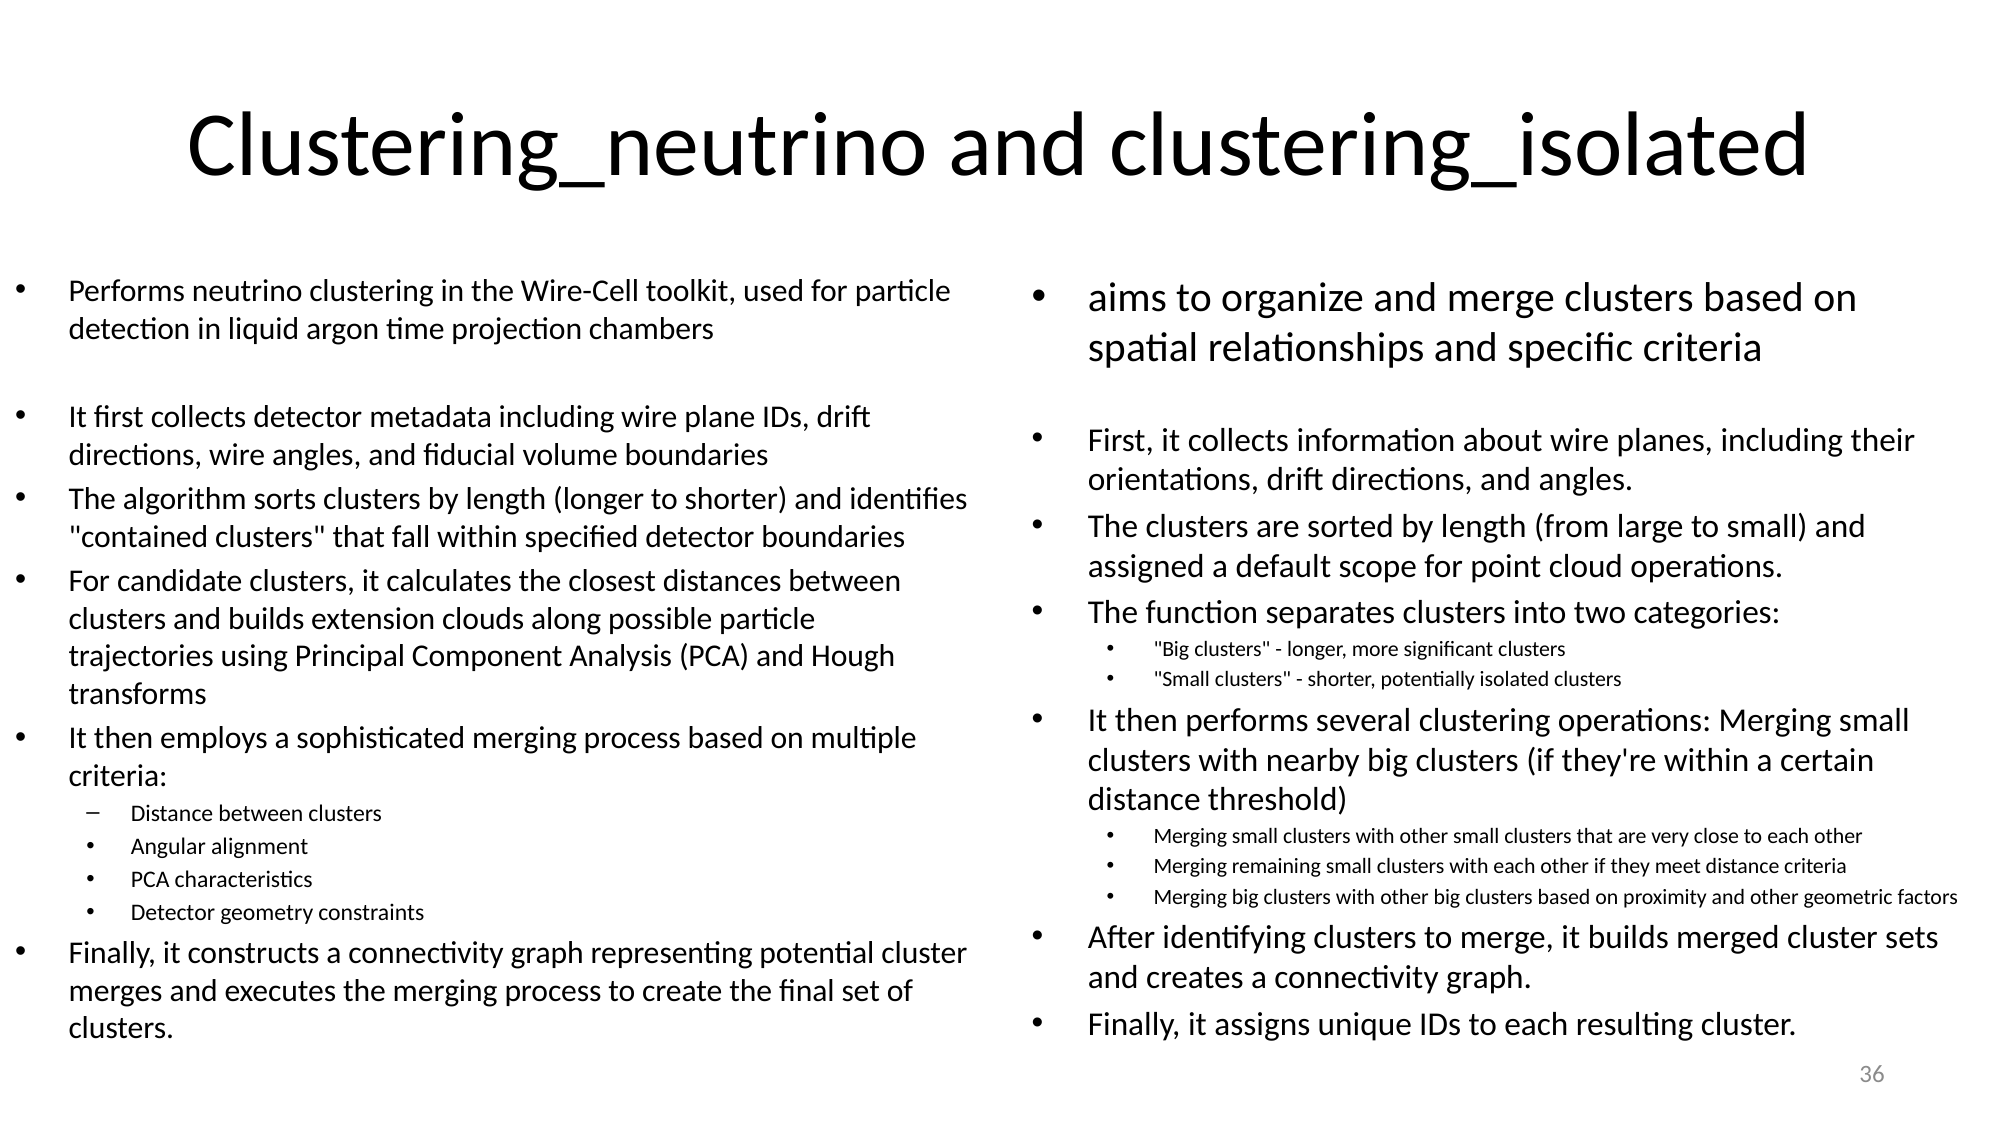

# Clustering_neutrino and clustering_isolated
Performs neutrino clustering in the Wire-Cell toolkit, used for particle detection in liquid argon time projection chambers

It first collects detector metadata including wire plane IDs, drift directions, wire angles, and fiducial volume boundaries
The algorithm sorts clusters by length (longer to shorter) and identifies "contained clusters" that fall within specified detector boundaries
For candidate clusters, it calculates the closest distances between clusters and builds extension clouds along possible particle trajectories using Principal Component Analysis (PCA) and Hough transforms
It then employs a sophisticated merging process based on multiple criteria:
Distance between clusters
Angular alignment
PCA characteristics
Detector geometry constraints
Finally, it constructs a connectivity graph representing potential cluster merges and executes the merging process to create the final set of clusters.
aims to organize and merge clusters based on spatial relationships and specific criteria

First, it collects information about wire planes, including their orientations, drift directions, and angles.
The clusters are sorted by length (from large to small) and assigned a default scope for point cloud operations.
The function separates clusters into two categories:
"Big clusters" - longer, more significant clusters
"Small clusters" - shorter, potentially isolated clusters
It then performs several clustering operations: Merging small clusters with nearby big clusters (if they're within a certain distance threshold)
Merging small clusters with other small clusters that are very close to each other
Merging remaining small clusters with each other if they meet distance criteria
Merging big clusters with other big clusters based on proximity and other geometric factors
After identifying clusters to merge, it builds merged cluster sets and creates a connectivity graph.
Finally, it assigns unique IDs to each resulting cluster.
36